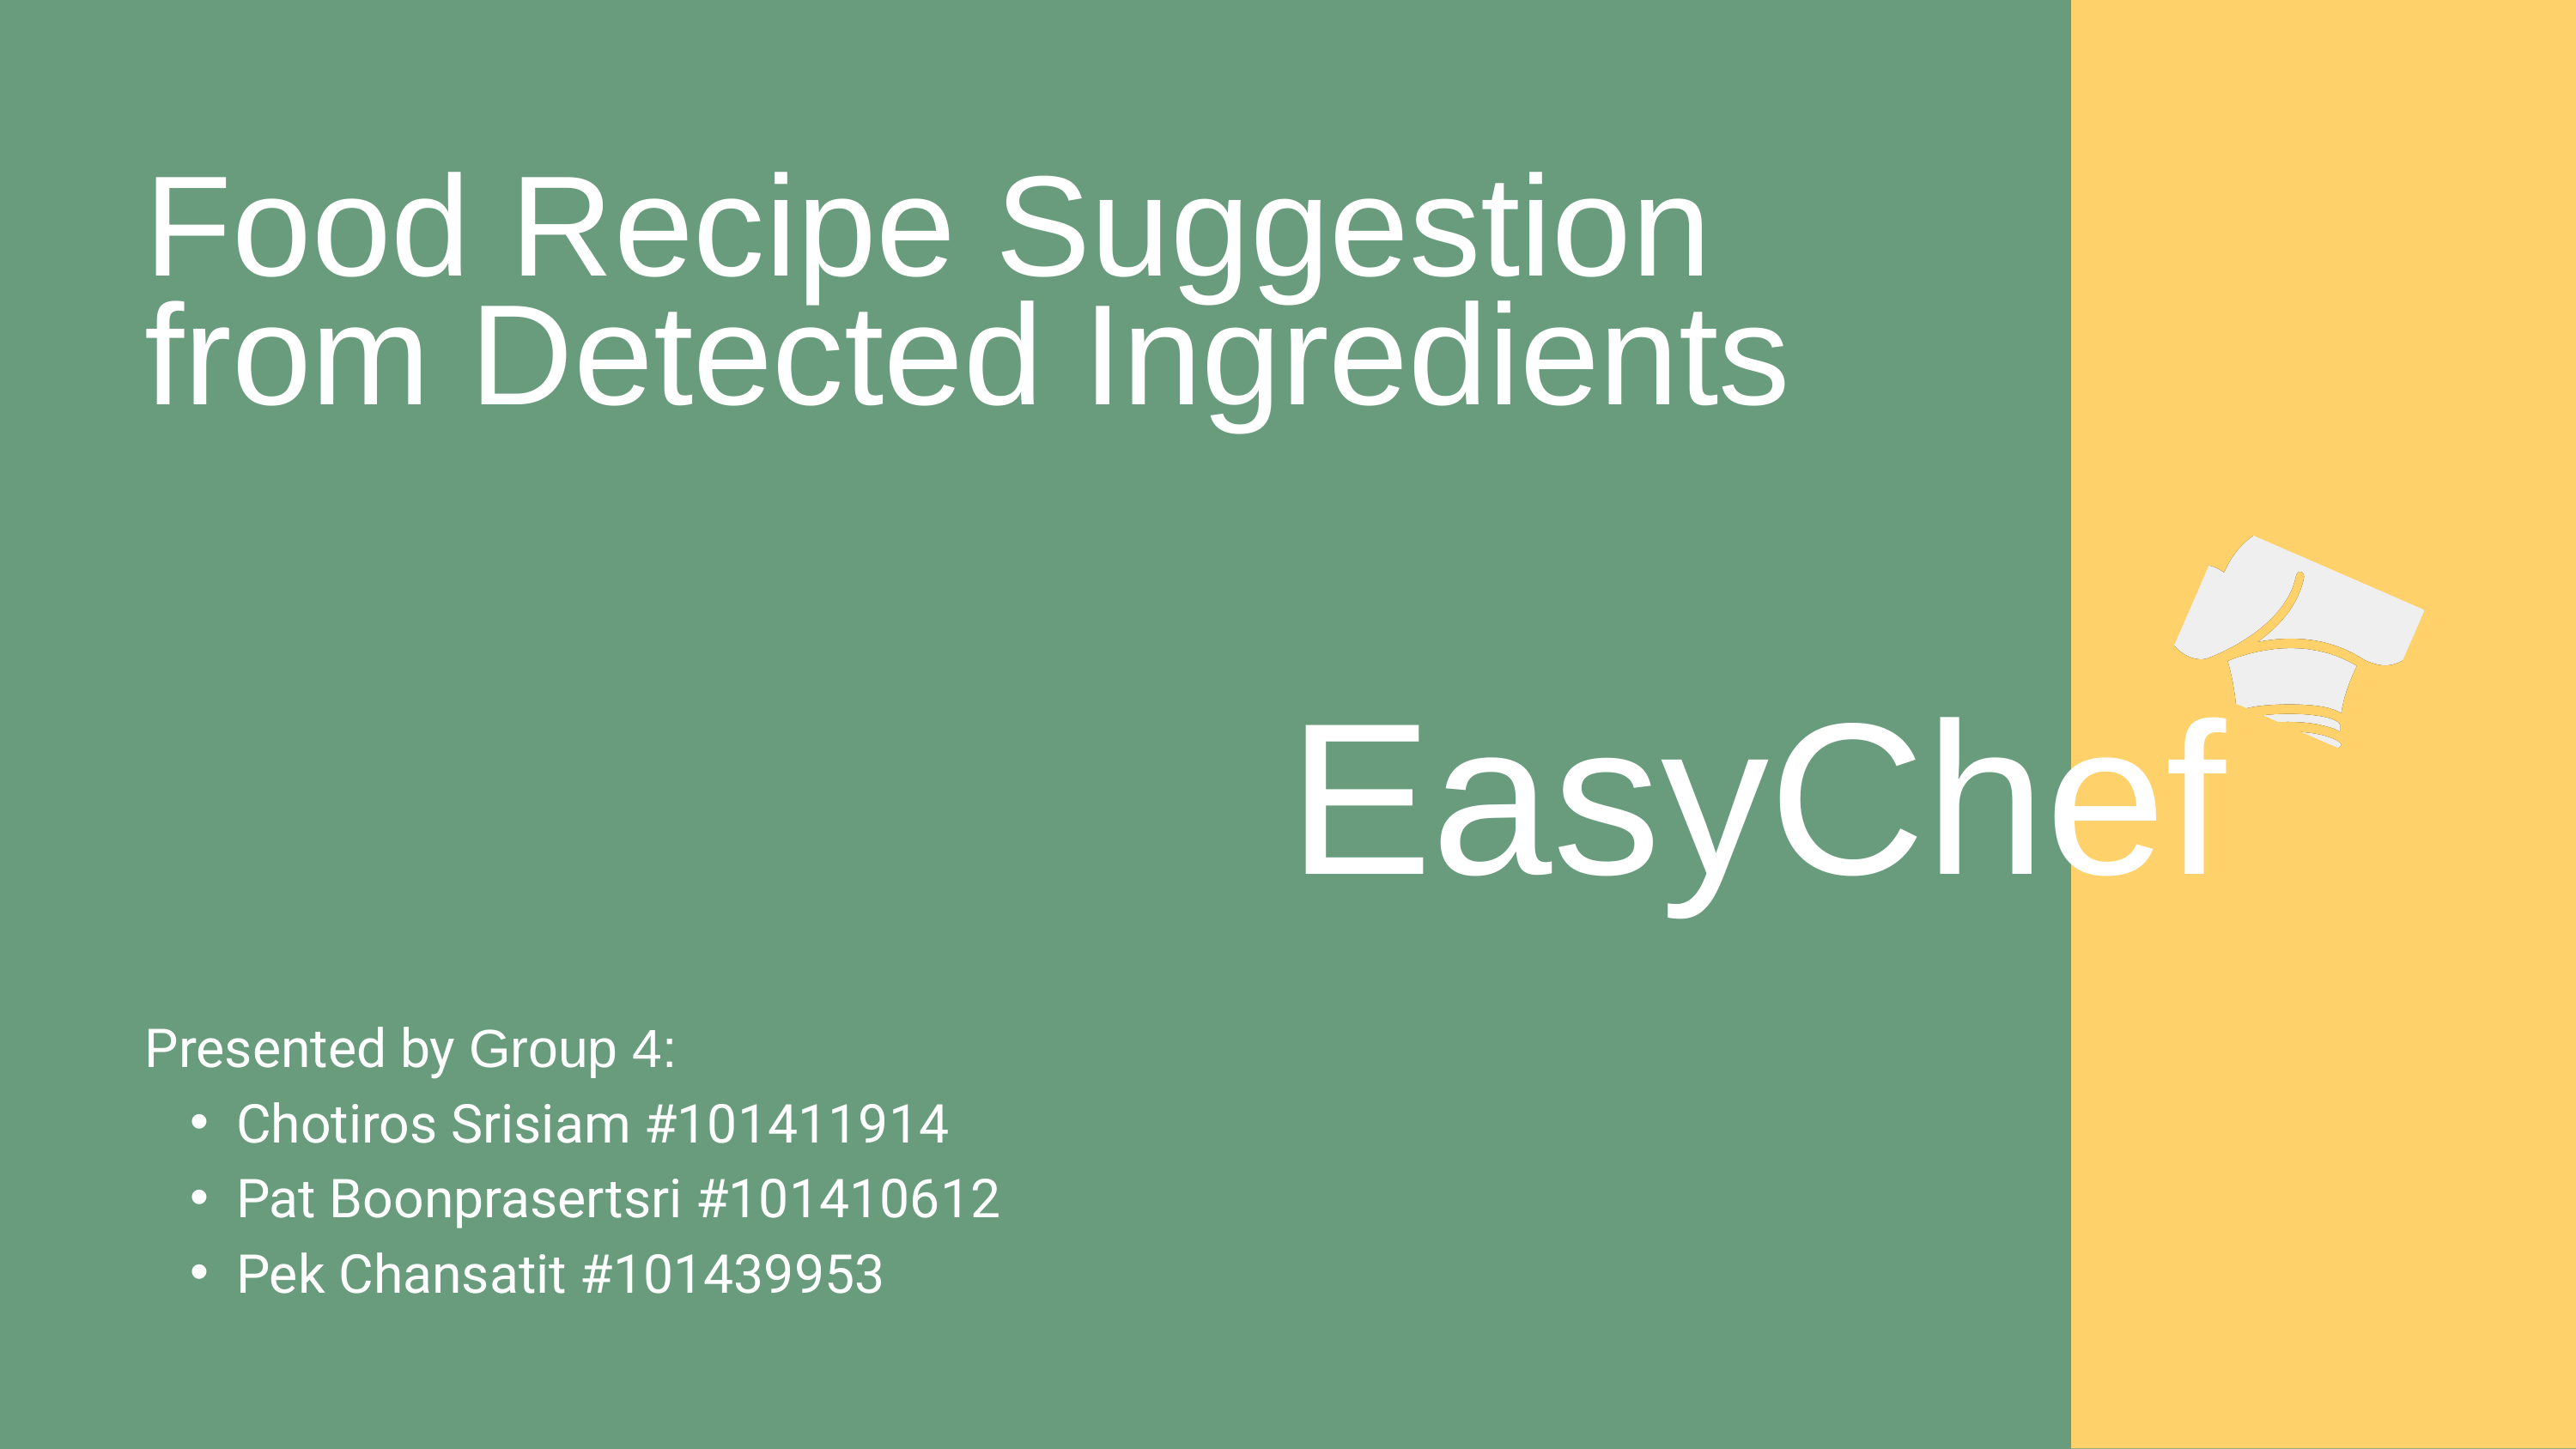

Food Recipe Suggestion
from Detected Ingredients

EasyChef
Presented by Group 4:
Chotiros Srisiam #101411914
Pat Boonprasertsri #101410612
Pek Chansatit #101439953